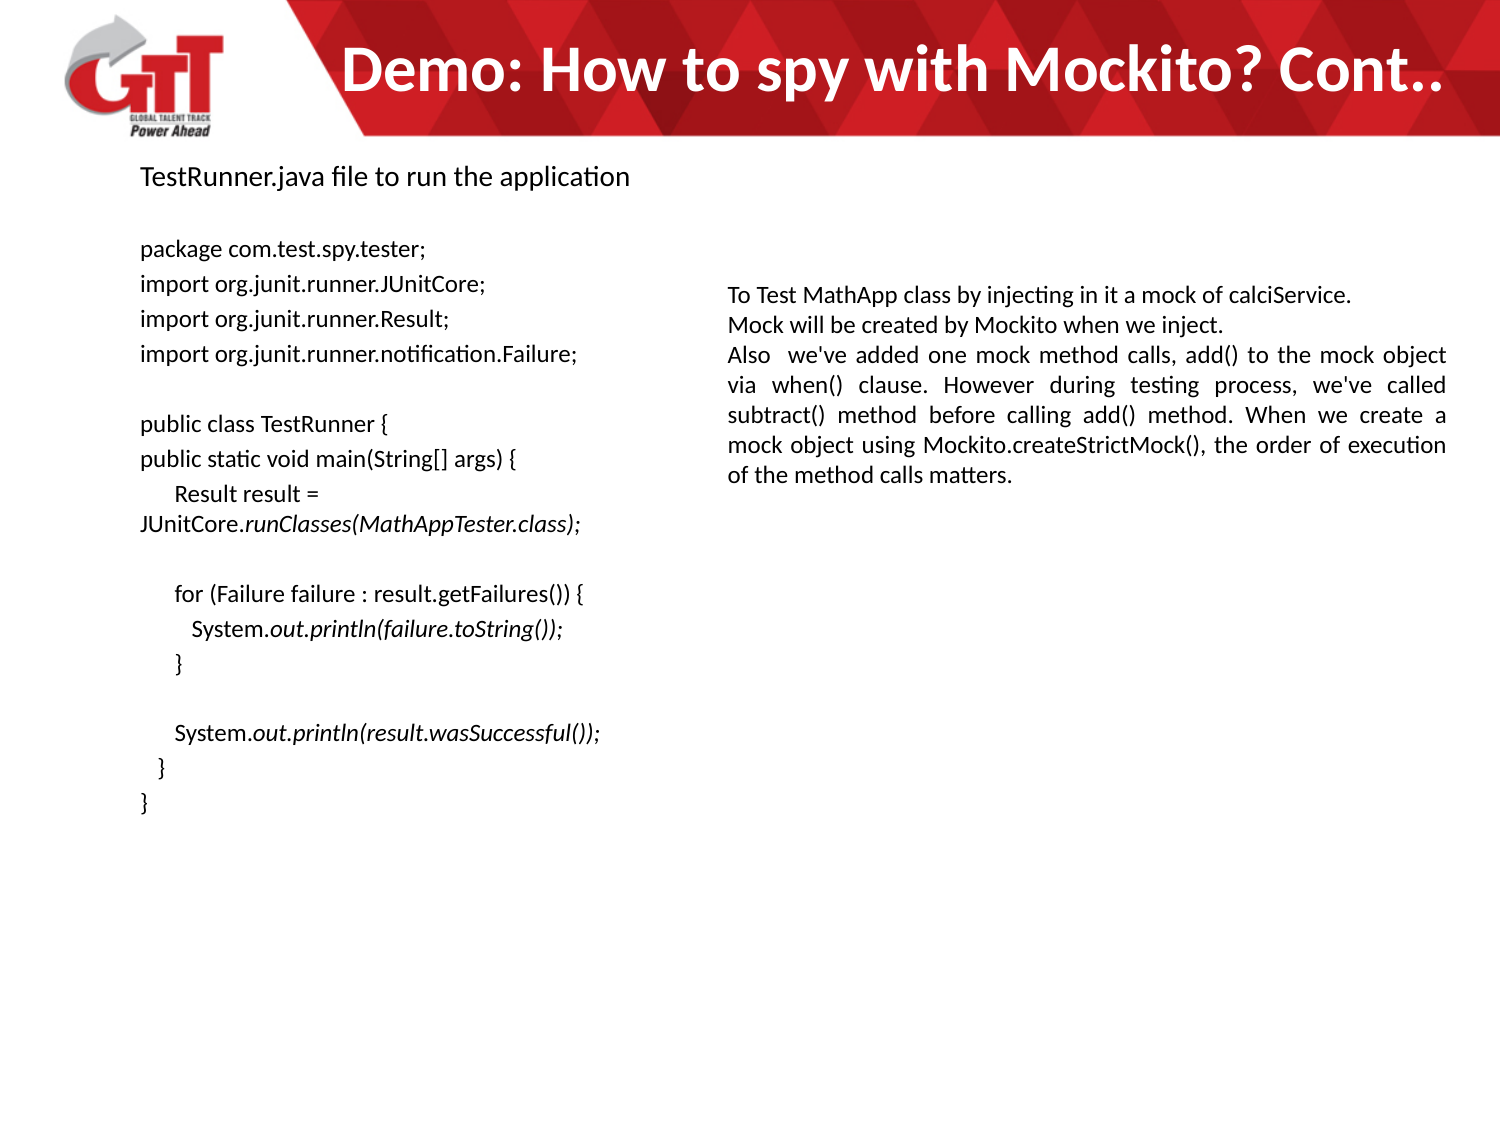

# Demo: How to spy with Mockito? Cont..
TestRunner.java file to run the application

package com.test.spy.tester;
import org.junit.runner.JUnitCore;
import org.junit.runner.Result;
import org.junit.runner.notification.Failure;

public class TestRunner {
public static void main(String[] args) {
      Result result = JUnitCore.runClasses(MathAppTester.class);

      for (Failure failure : result.getFailures()) {
         System.out.println(failure.toString());
      }

      System.out.println(result.wasSuccessful());
   }
}

To Test MathApp class by injecting in it a mock of calciService.
Mock will be created by Mockito when we inject.
Also  we've added one mock method calls, add() to the mock object via when() clause. However during testing process, we've called subtract() method before calling add() method. When we create a mock object using Mockito.createStrictMock(), the order of execution of the method calls matters.